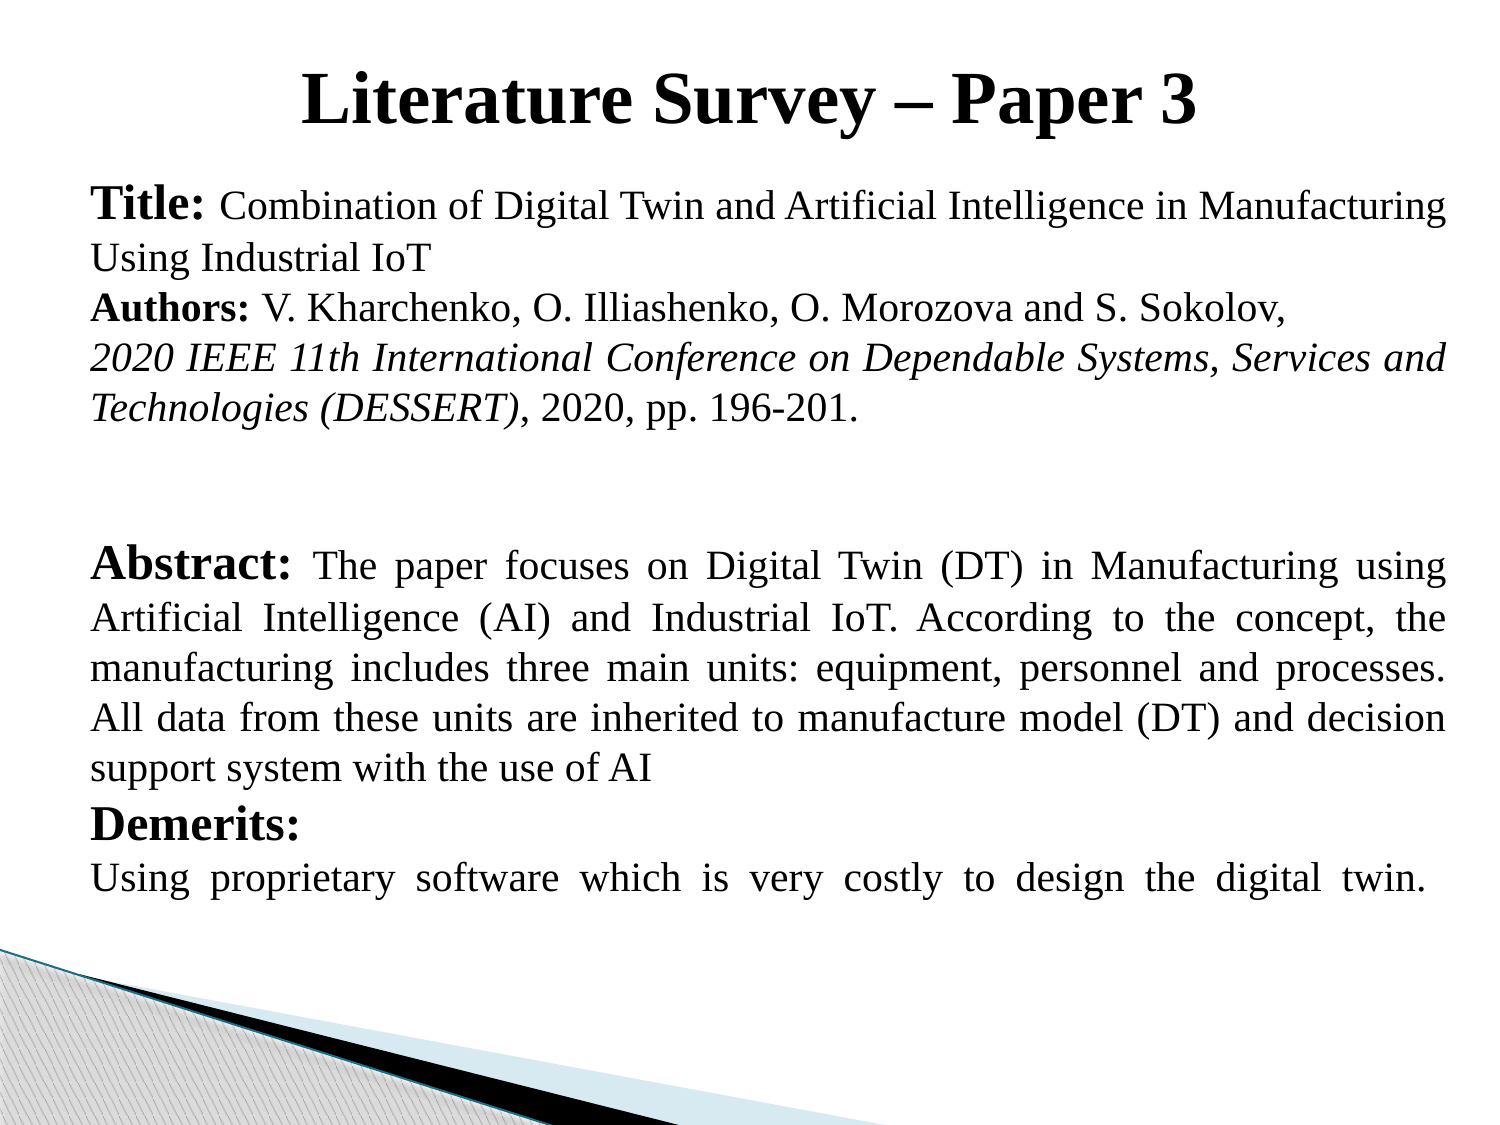

Literature Survey – Paper 3
Title: Combination of Digital Twin and Artificial Intelligence in Manufacturing Using Industrial IoT
Authors: V. Kharchenko, O. Illiashenko, O. Morozova and S. Sokolov,
2020 IEEE 11th International Conference on Dependable Systems, Services and Technologies (DESSERT), 2020, pp. 196-201.

Abstract: The paper focuses on Digital Twin (DT) in Manufacturing using Artificial Intelligence (AI) and Industrial IoT. According to the concept, the manufacturing includes three main units: equipment, personnel and processes. All data from these units are inherited to manufacture model (DT) and decision support system with the use of AI
Demerits:
Using proprietary software which is very costly to design the digital twin.